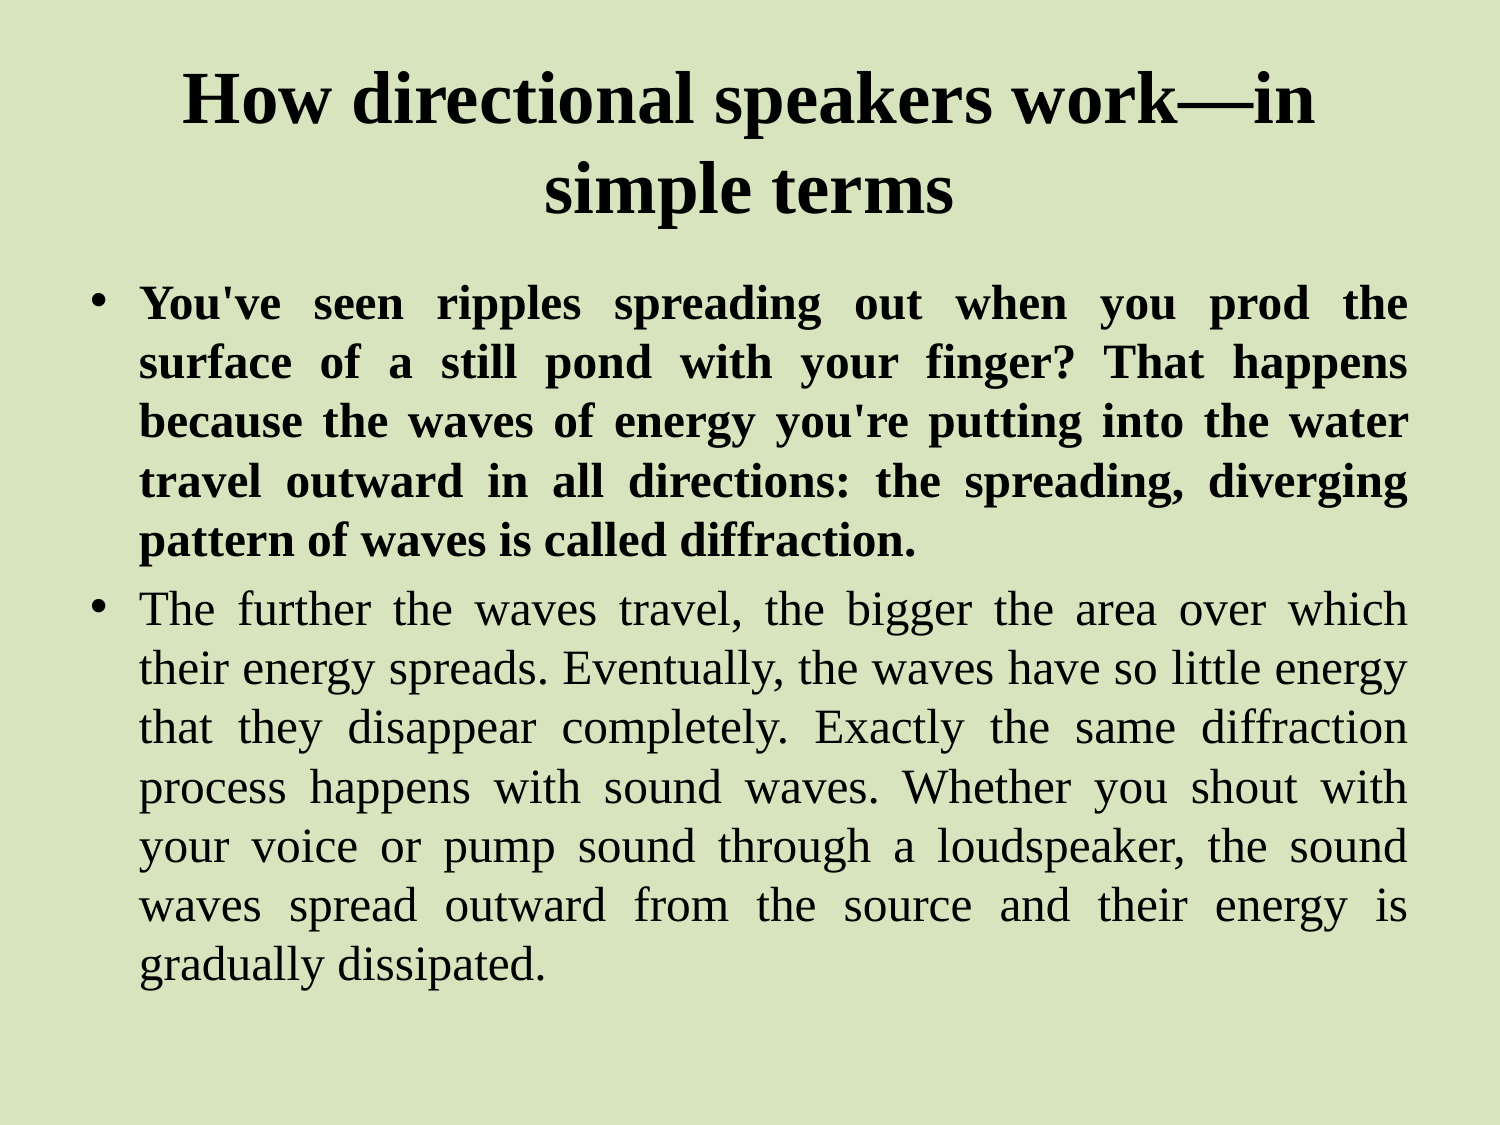

# How directional speakers work—in simple terms
You've seen ripples spreading out when you prod the surface of a still pond with your finger? That happens because the waves of energy you're putting into the water travel outward in all directions: the spreading, diverging pattern of waves is called diffraction.
The further the waves travel, the bigger the area over which their energy spreads. Eventually, the waves have so little energy that they disappear completely. Exactly the same diffraction process happens with sound waves. Whether you shout with your voice or pump sound through a loudspeaker, the sound waves spread outward from the source and their energy is gradually dissipated.